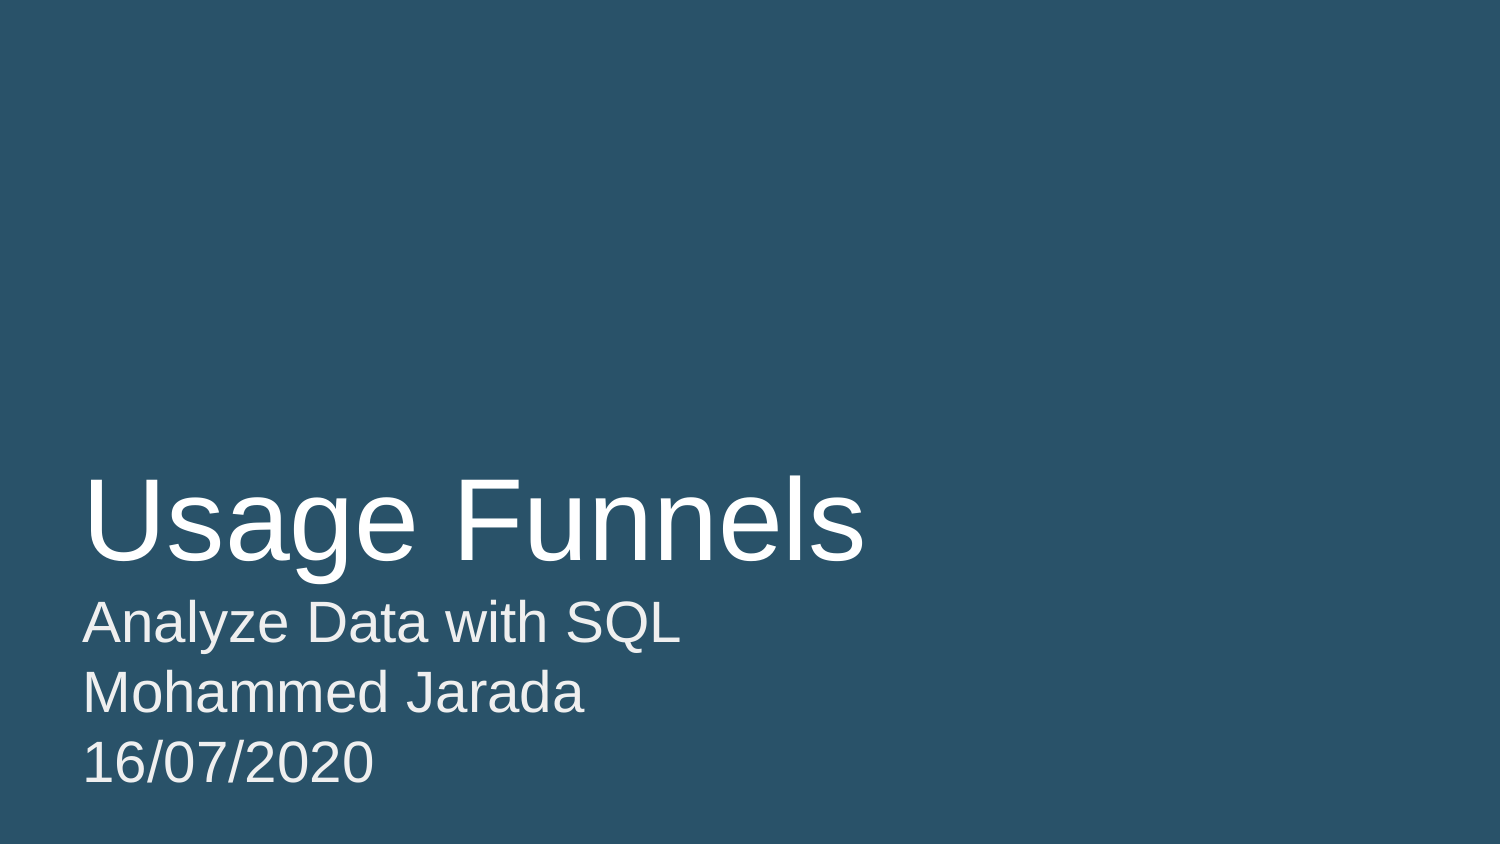

Usage Funnels
Analyze Data with SQL
Mohammed Jarada
16/07/2020